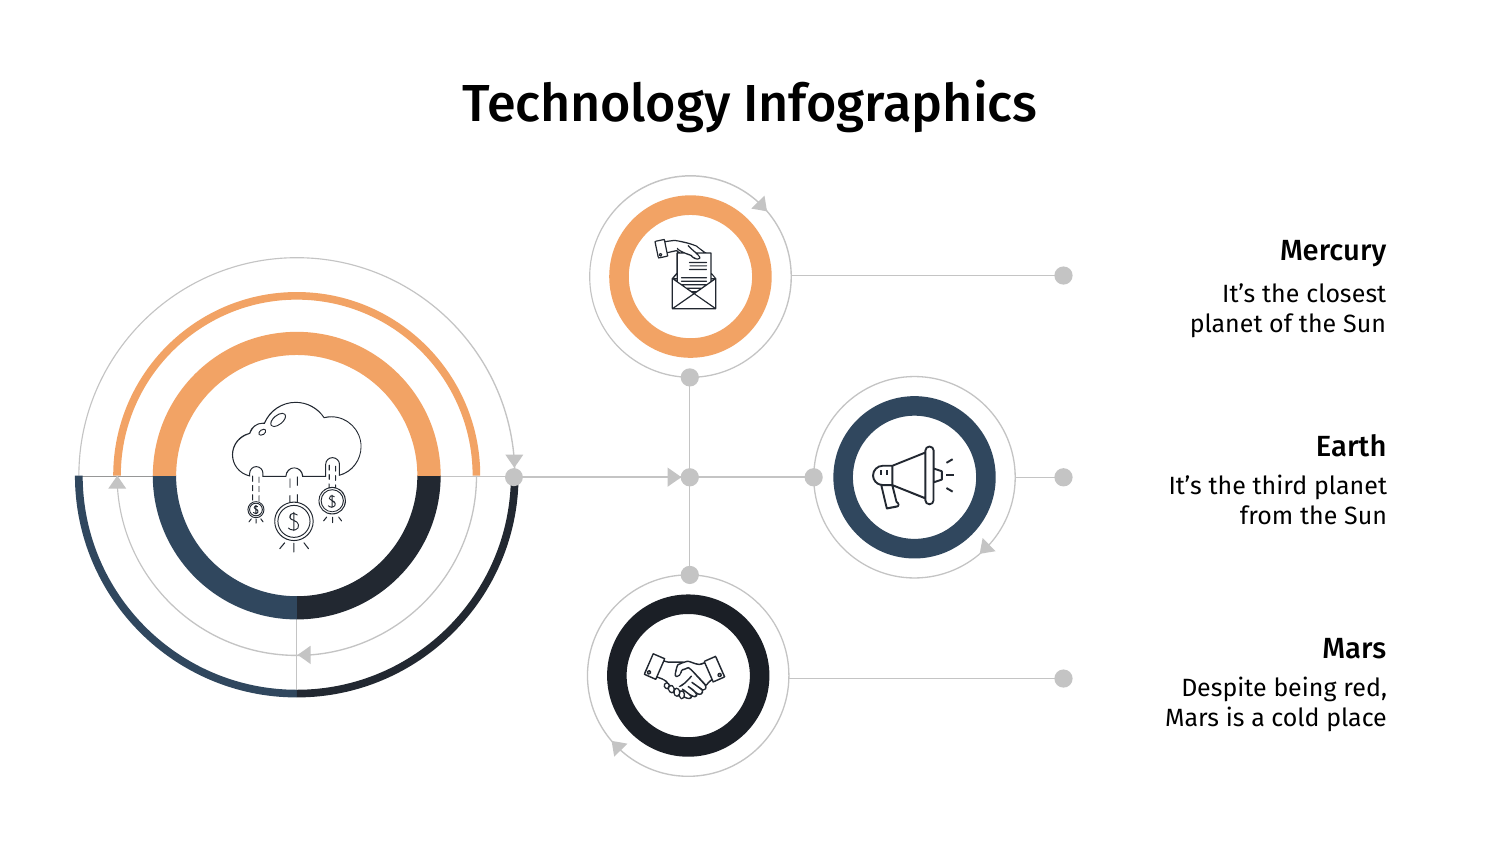

Technology Infographics

Mercury
It’s the closest planet of the Sun
Earth
It’s the third planet from the Sun
Mars
Despite being red, Mars is a cold place